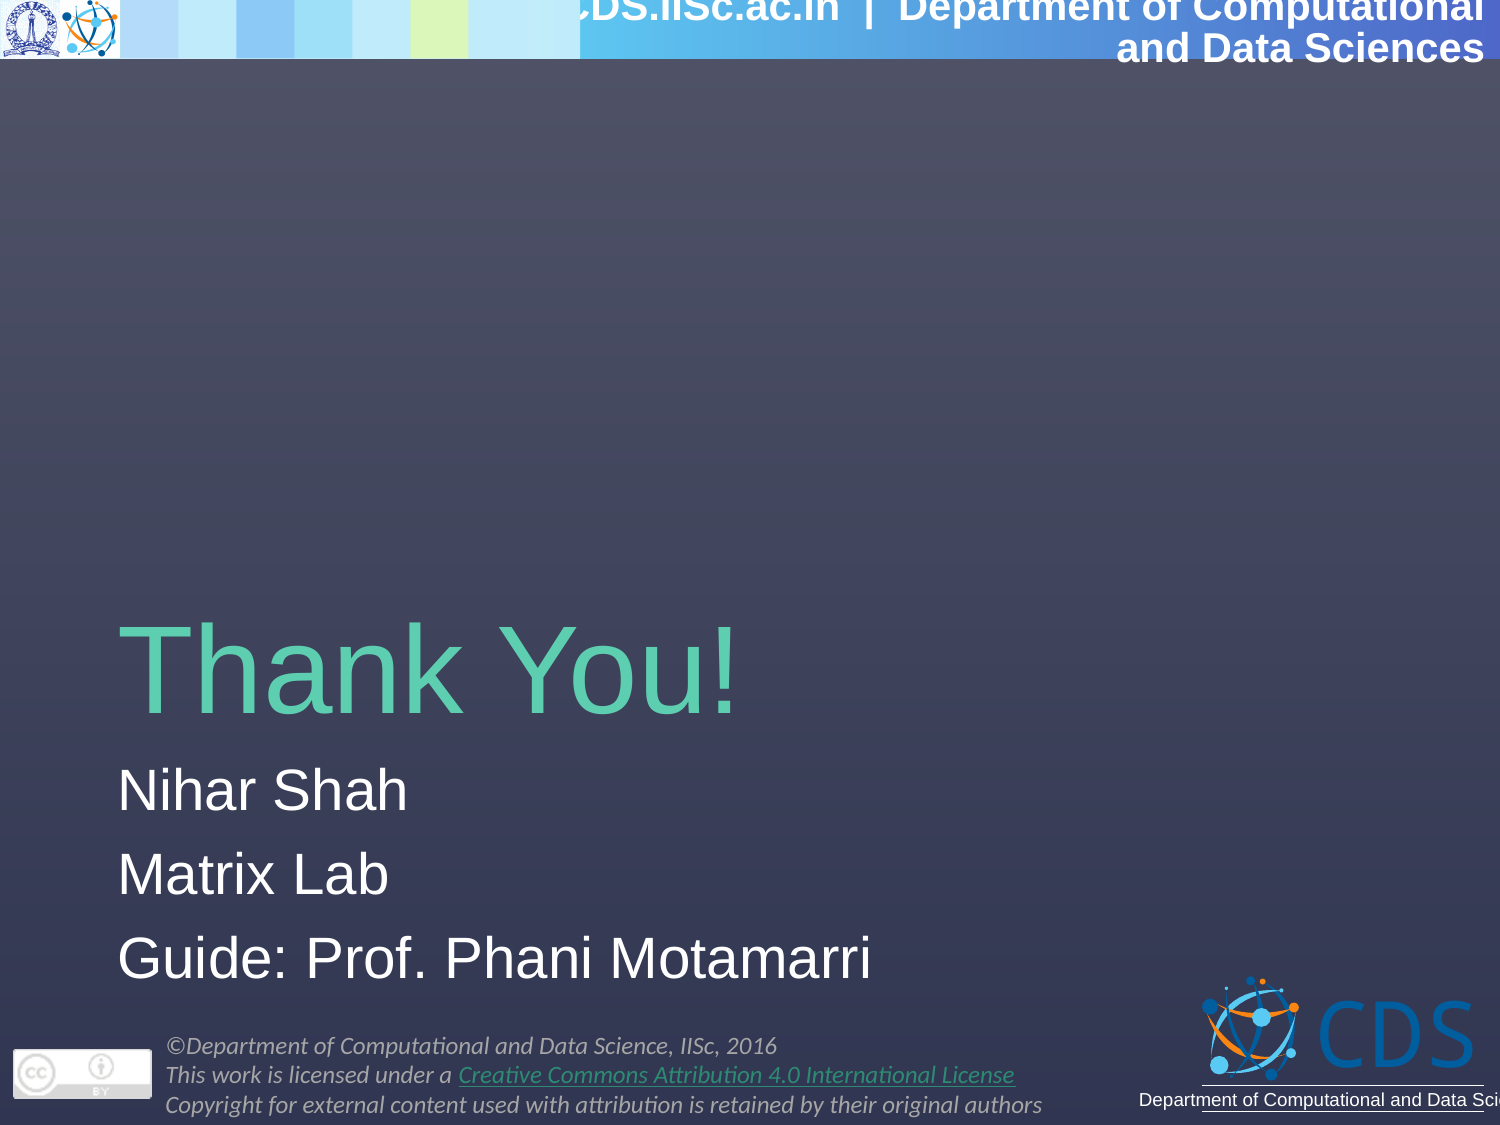

# Thank You!
Nihar Shah
Matrix Lab
Guide: Prof. Phani Motamarri